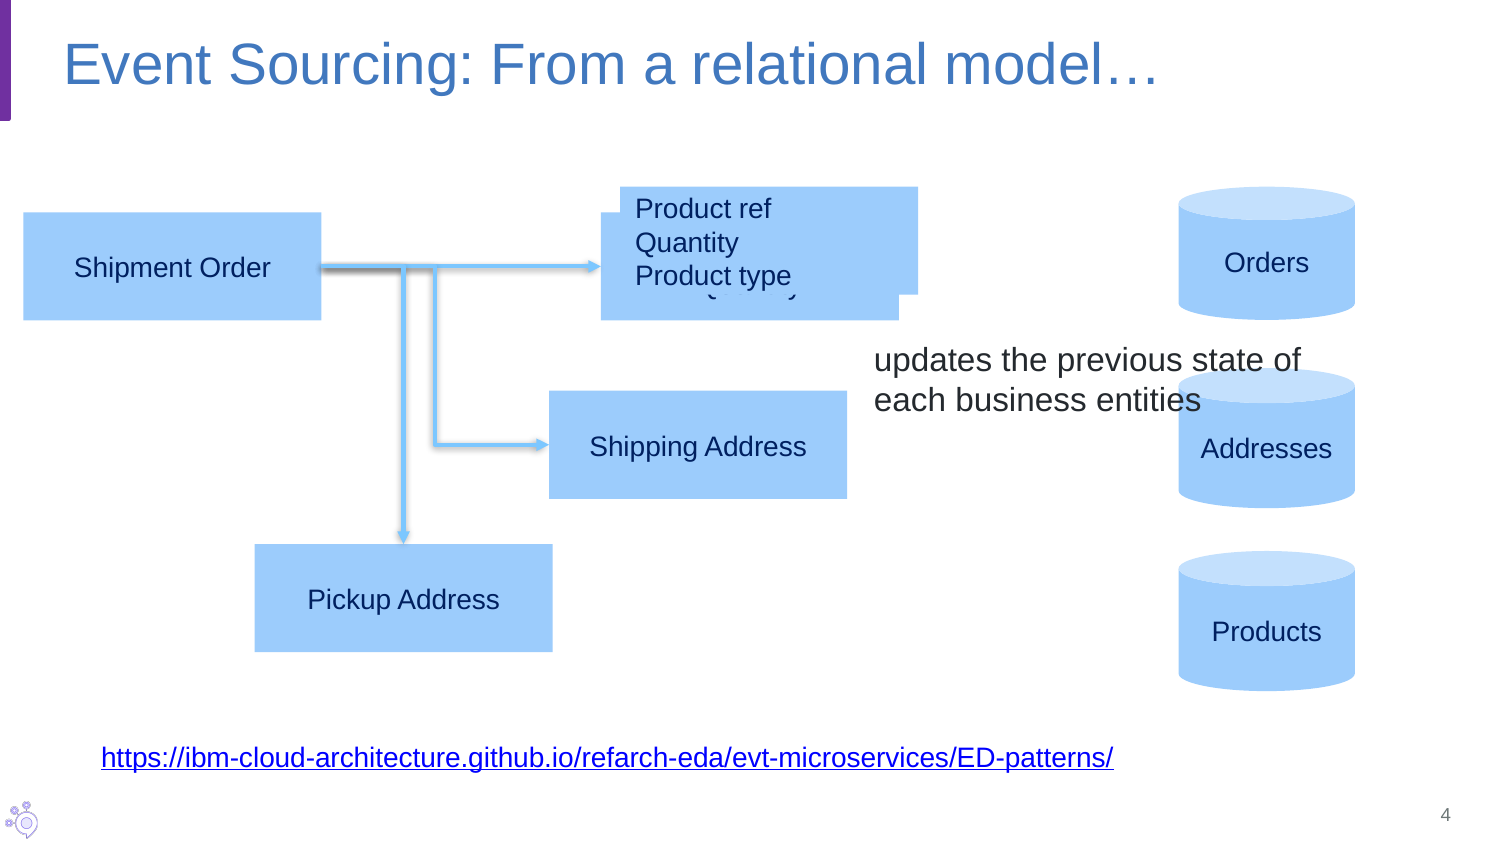

# Event Sourcing: From a relational model…
Product ref
Quantity
Product type
Orders
Product ref
Quantity
Shipment Order
updates the previous state of each business entities
Addresses
Shipping Address
Pickup Address
Products
https://ibm-cloud-architecture.github.io/refarch-eda/evt-microservices/ED-patterns/
4